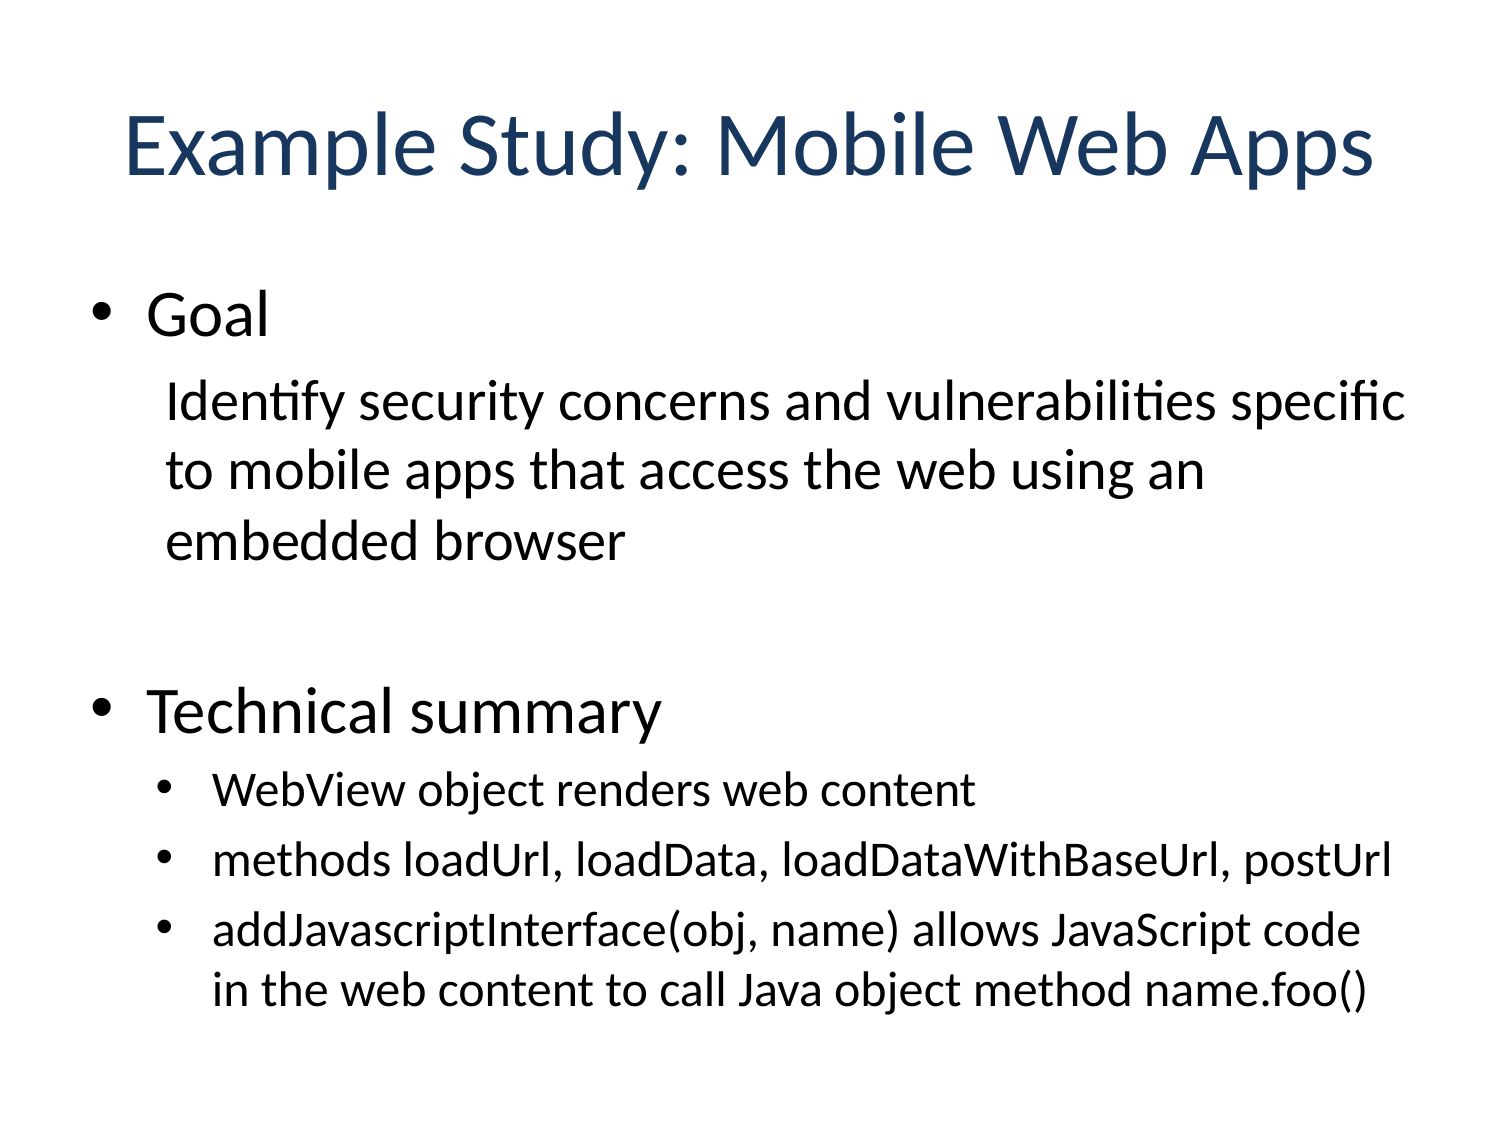

# Example Study: Mobile Web Apps
Goal
Identify security concerns and vulnerabilities specific to mobile apps that access the web using an embedded browser

Technical summary
WebView object renders web content
methods loadUrl, loadData, loadDataWithBaseUrl, postUrl
addJavascriptInterface(obj, name) allows JavaScript code in the web content to call Java object method name.foo()